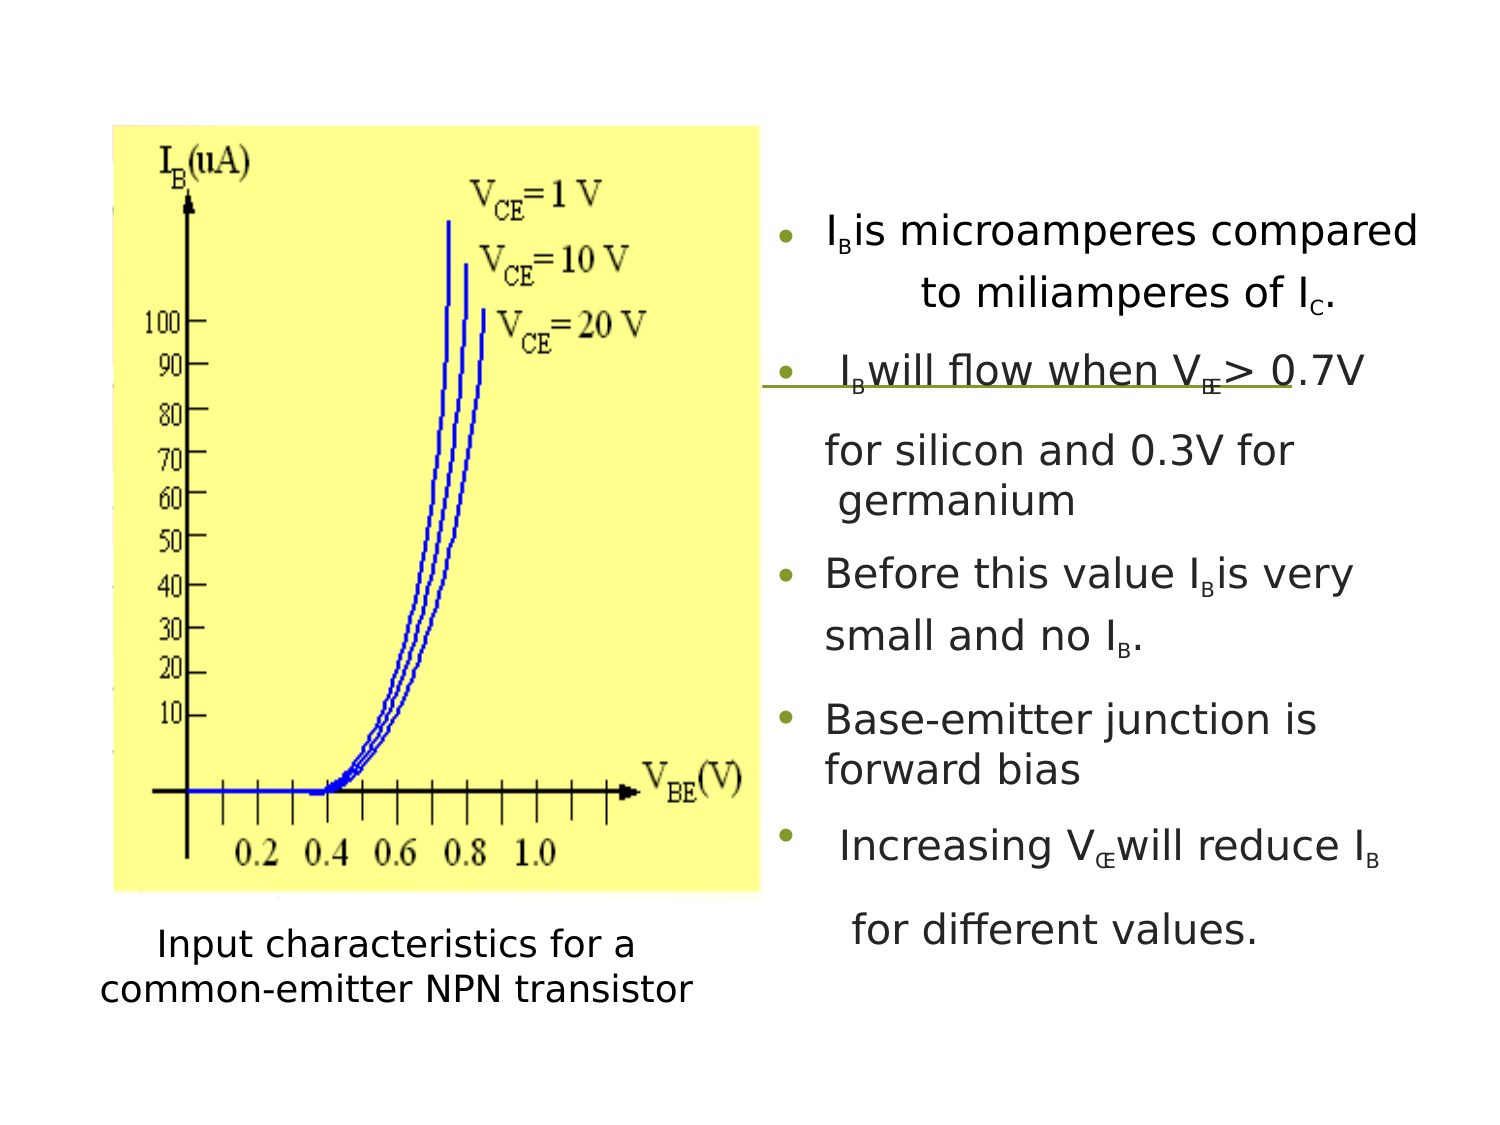

# IB is microamperes compared  to miliamperes of IC.
•
•
IB will flow when VBE > 0.7V

for silicon and 0.3V for  germanium
Before this value IB is very  small and no IB.
Base-emitter junction is  forward bias
Increasing VCE will reduce IB  for different values.
•
•
Input characteristics for a  common-emitter NPN transistor